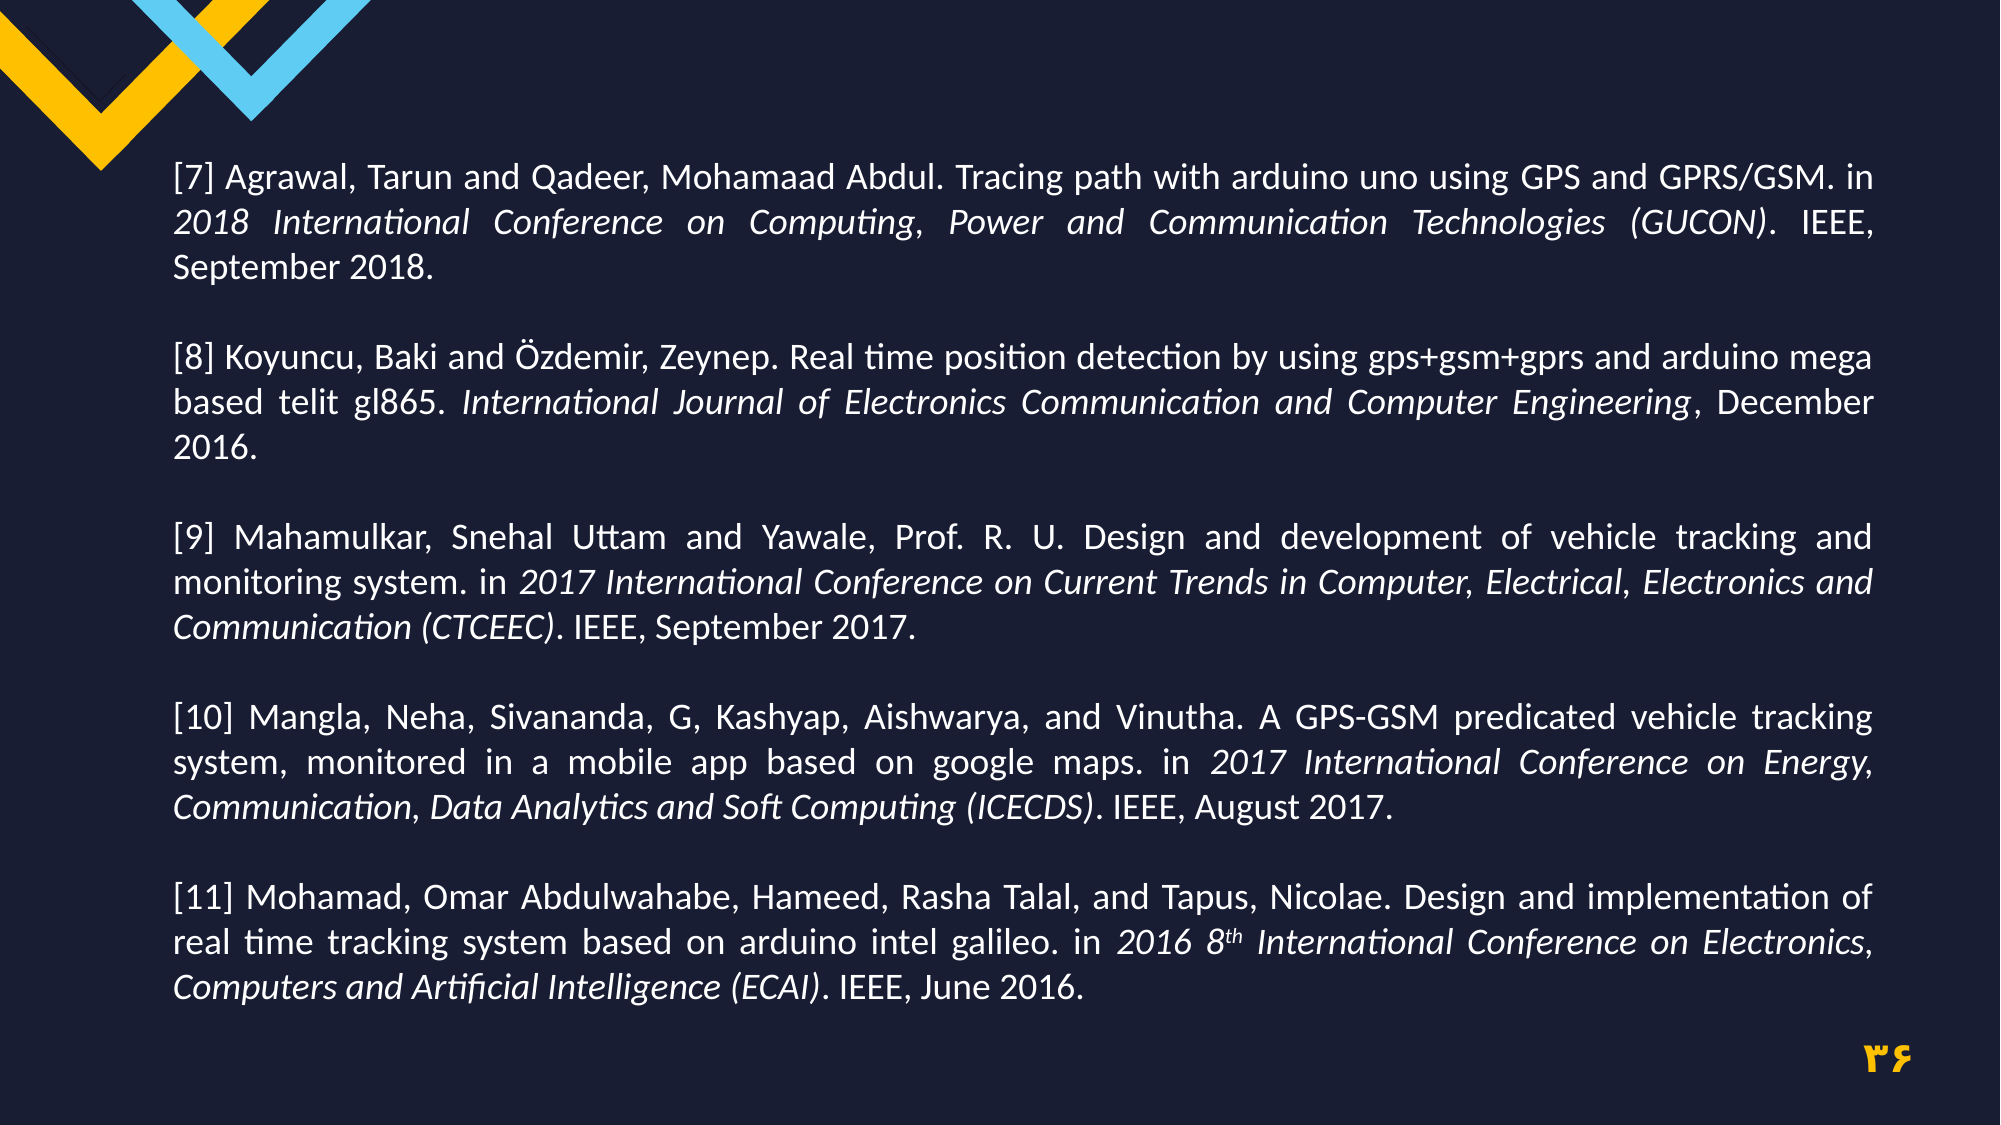

[7] Agrawal, Tarun and Qadeer, Mohamaad Abdul. Tracing path with arduino uno using GPS and GPRS/GSM. in 2018 International Conference on Computing, Power and Communication Technologies (GUCON). IEEE, September 2018.

[8] Koyuncu, Baki and Özdemir, Zeynep. Real time position detection by using gps+gsm+gprs and arduino mega based telit gl865. International Journal of Electronics Communication and Computer Engineering, December 2016.

[9] Mahamulkar, Snehal Uttam and Yawale, Prof. R. U. Design and development of vehicle tracking and monitoring system. in 2017 International Conference on Current Trends in Computer, Electrical, Electronics and Communication (CTCEEC). IEEE, September 2017.

[10] Mangla, Neha, Sivananda, G, Kashyap, Aishwarya, and Vinutha. A GPS-GSM predicated vehicle tracking system, monitored in a mobile app based on google maps. in 2017 International Conference on Energy, Communication, Data Analytics and Soft Computing (ICECDS). IEEE, August 2017.

[11] Mohamad, Omar Abdulwahabe, Hameed, Rasha Talal, and Tapus, Nicolae. Design and implementation of real time tracking system based on arduino intel galileo. in 2016 8th International Conference on Electronics, Computers and Artificial Intelligence (ECAI). IEEE, June 2016.
۳۶